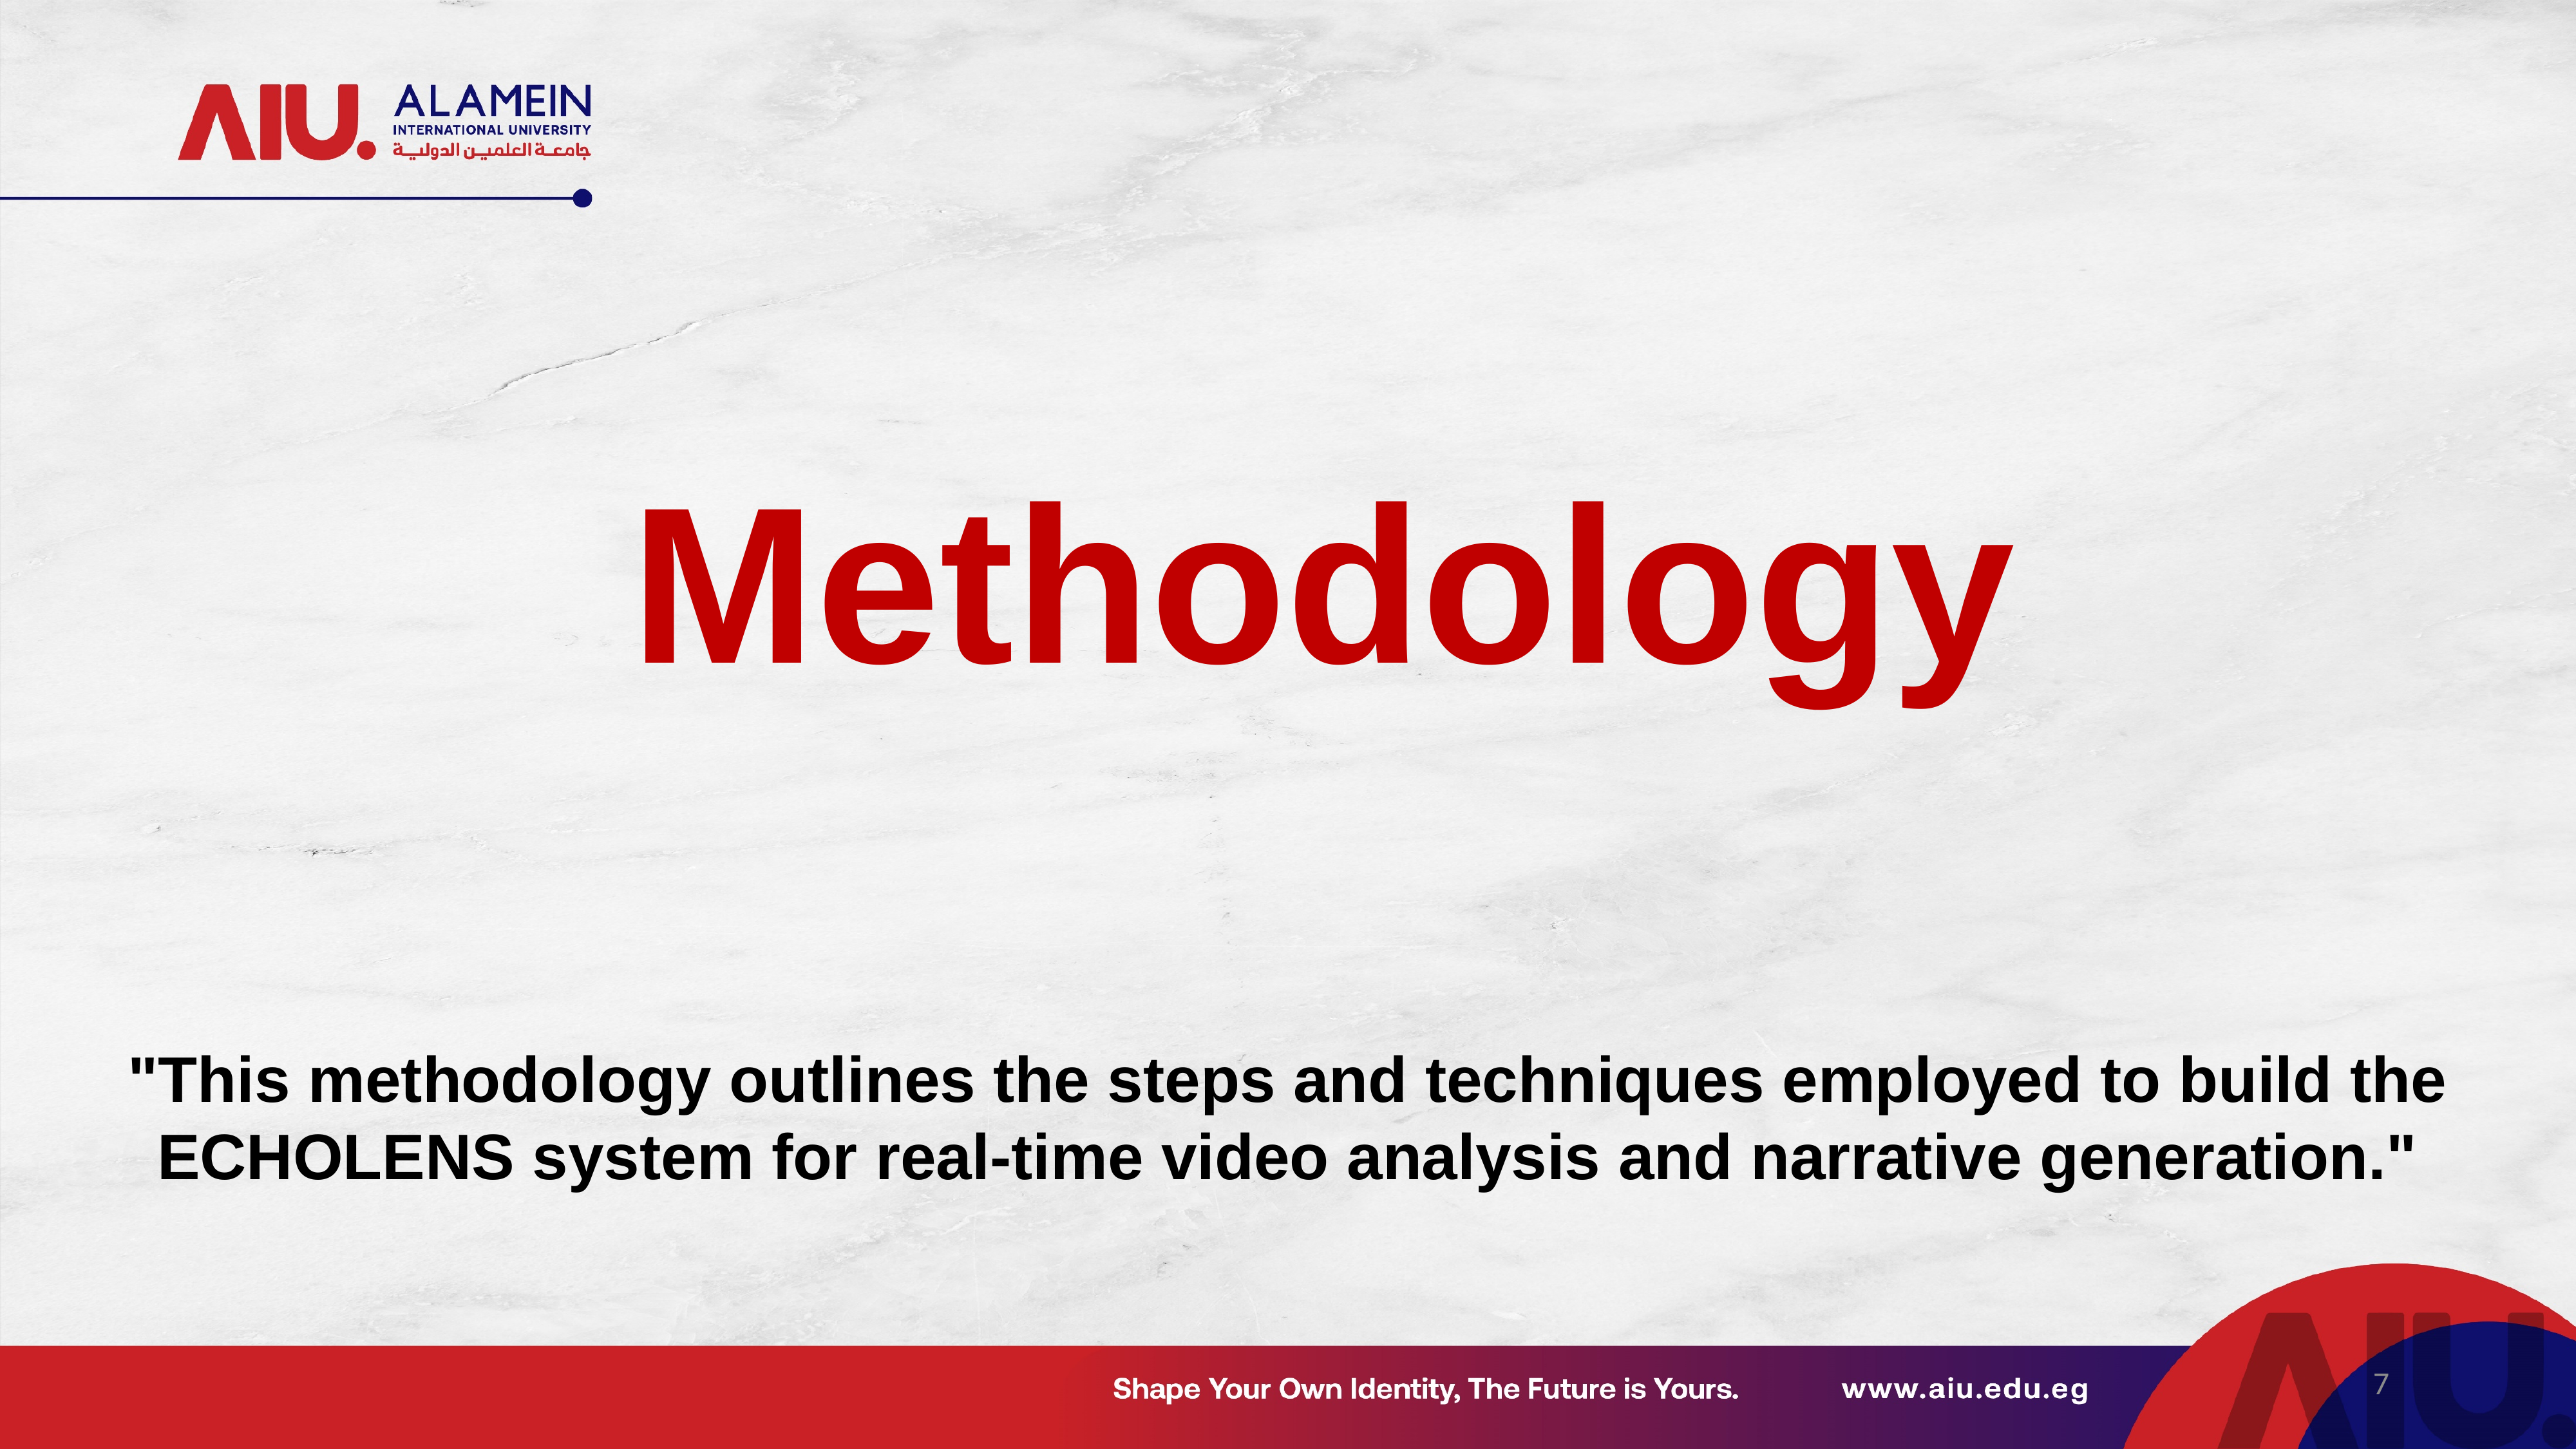

Methodology
"This methodology outlines the steps and techniques employed to build the ECHOLENS system for real-time video analysis and narrative generation."
7